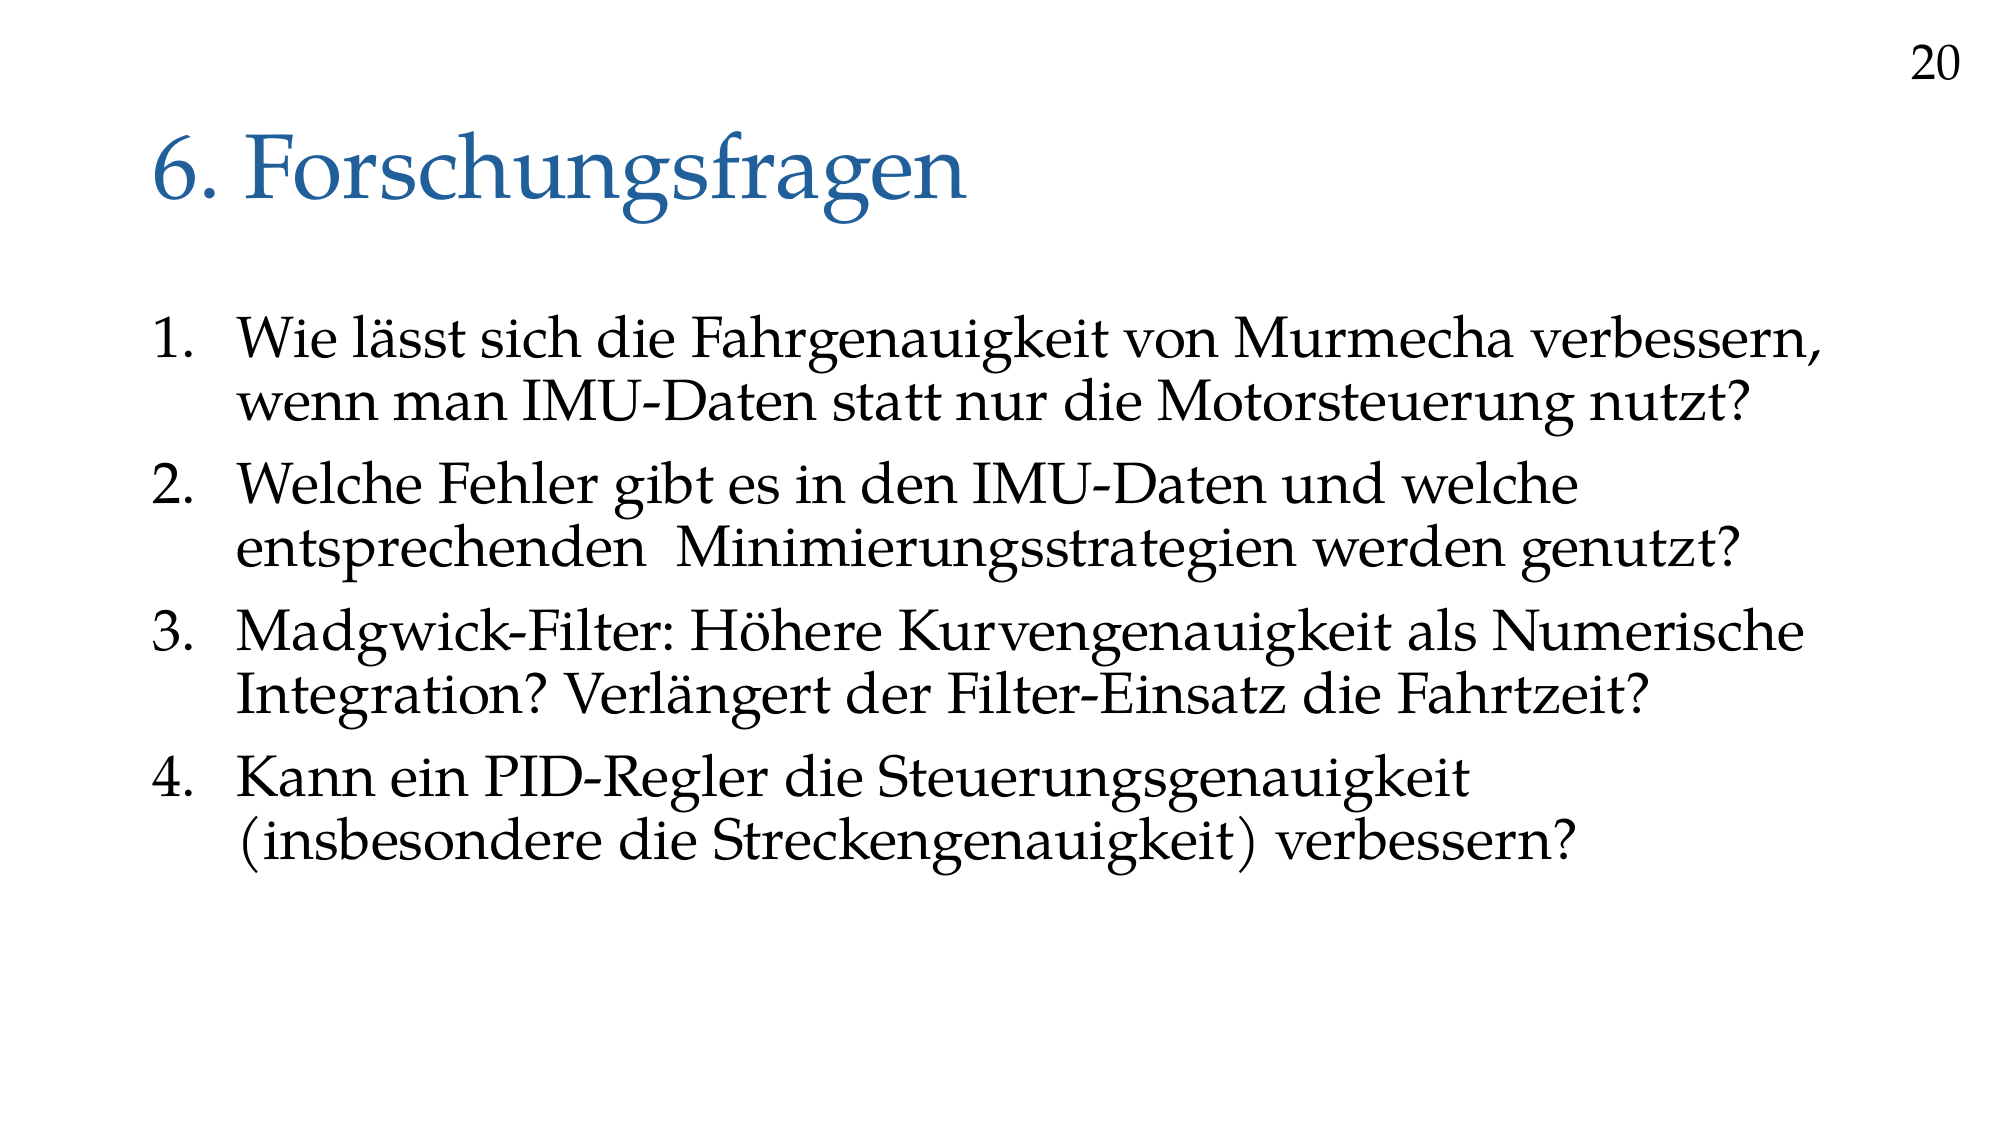

20
# 6. Forschungsfragen
Wie lässt sich die Fahrgenauigkeit von Murmecha verbessern, wenn man IMU-Daten statt nur die Motorsteuerung nutzt?
Welche Fehler gibt es in den IMU-Daten und welche entsprechenden  Minimierungsstrategien werden genutzt?
Madgwick-Filter: Höhere Kurvengenauigkeit als Numerische Integration? Verlängert der Filter-Einsatz die Fahrtzeit?
Kann ein PID-Regler die Steuerungsgenauigkeit (insbesondere die Streckengenauigkeit) verbessern?